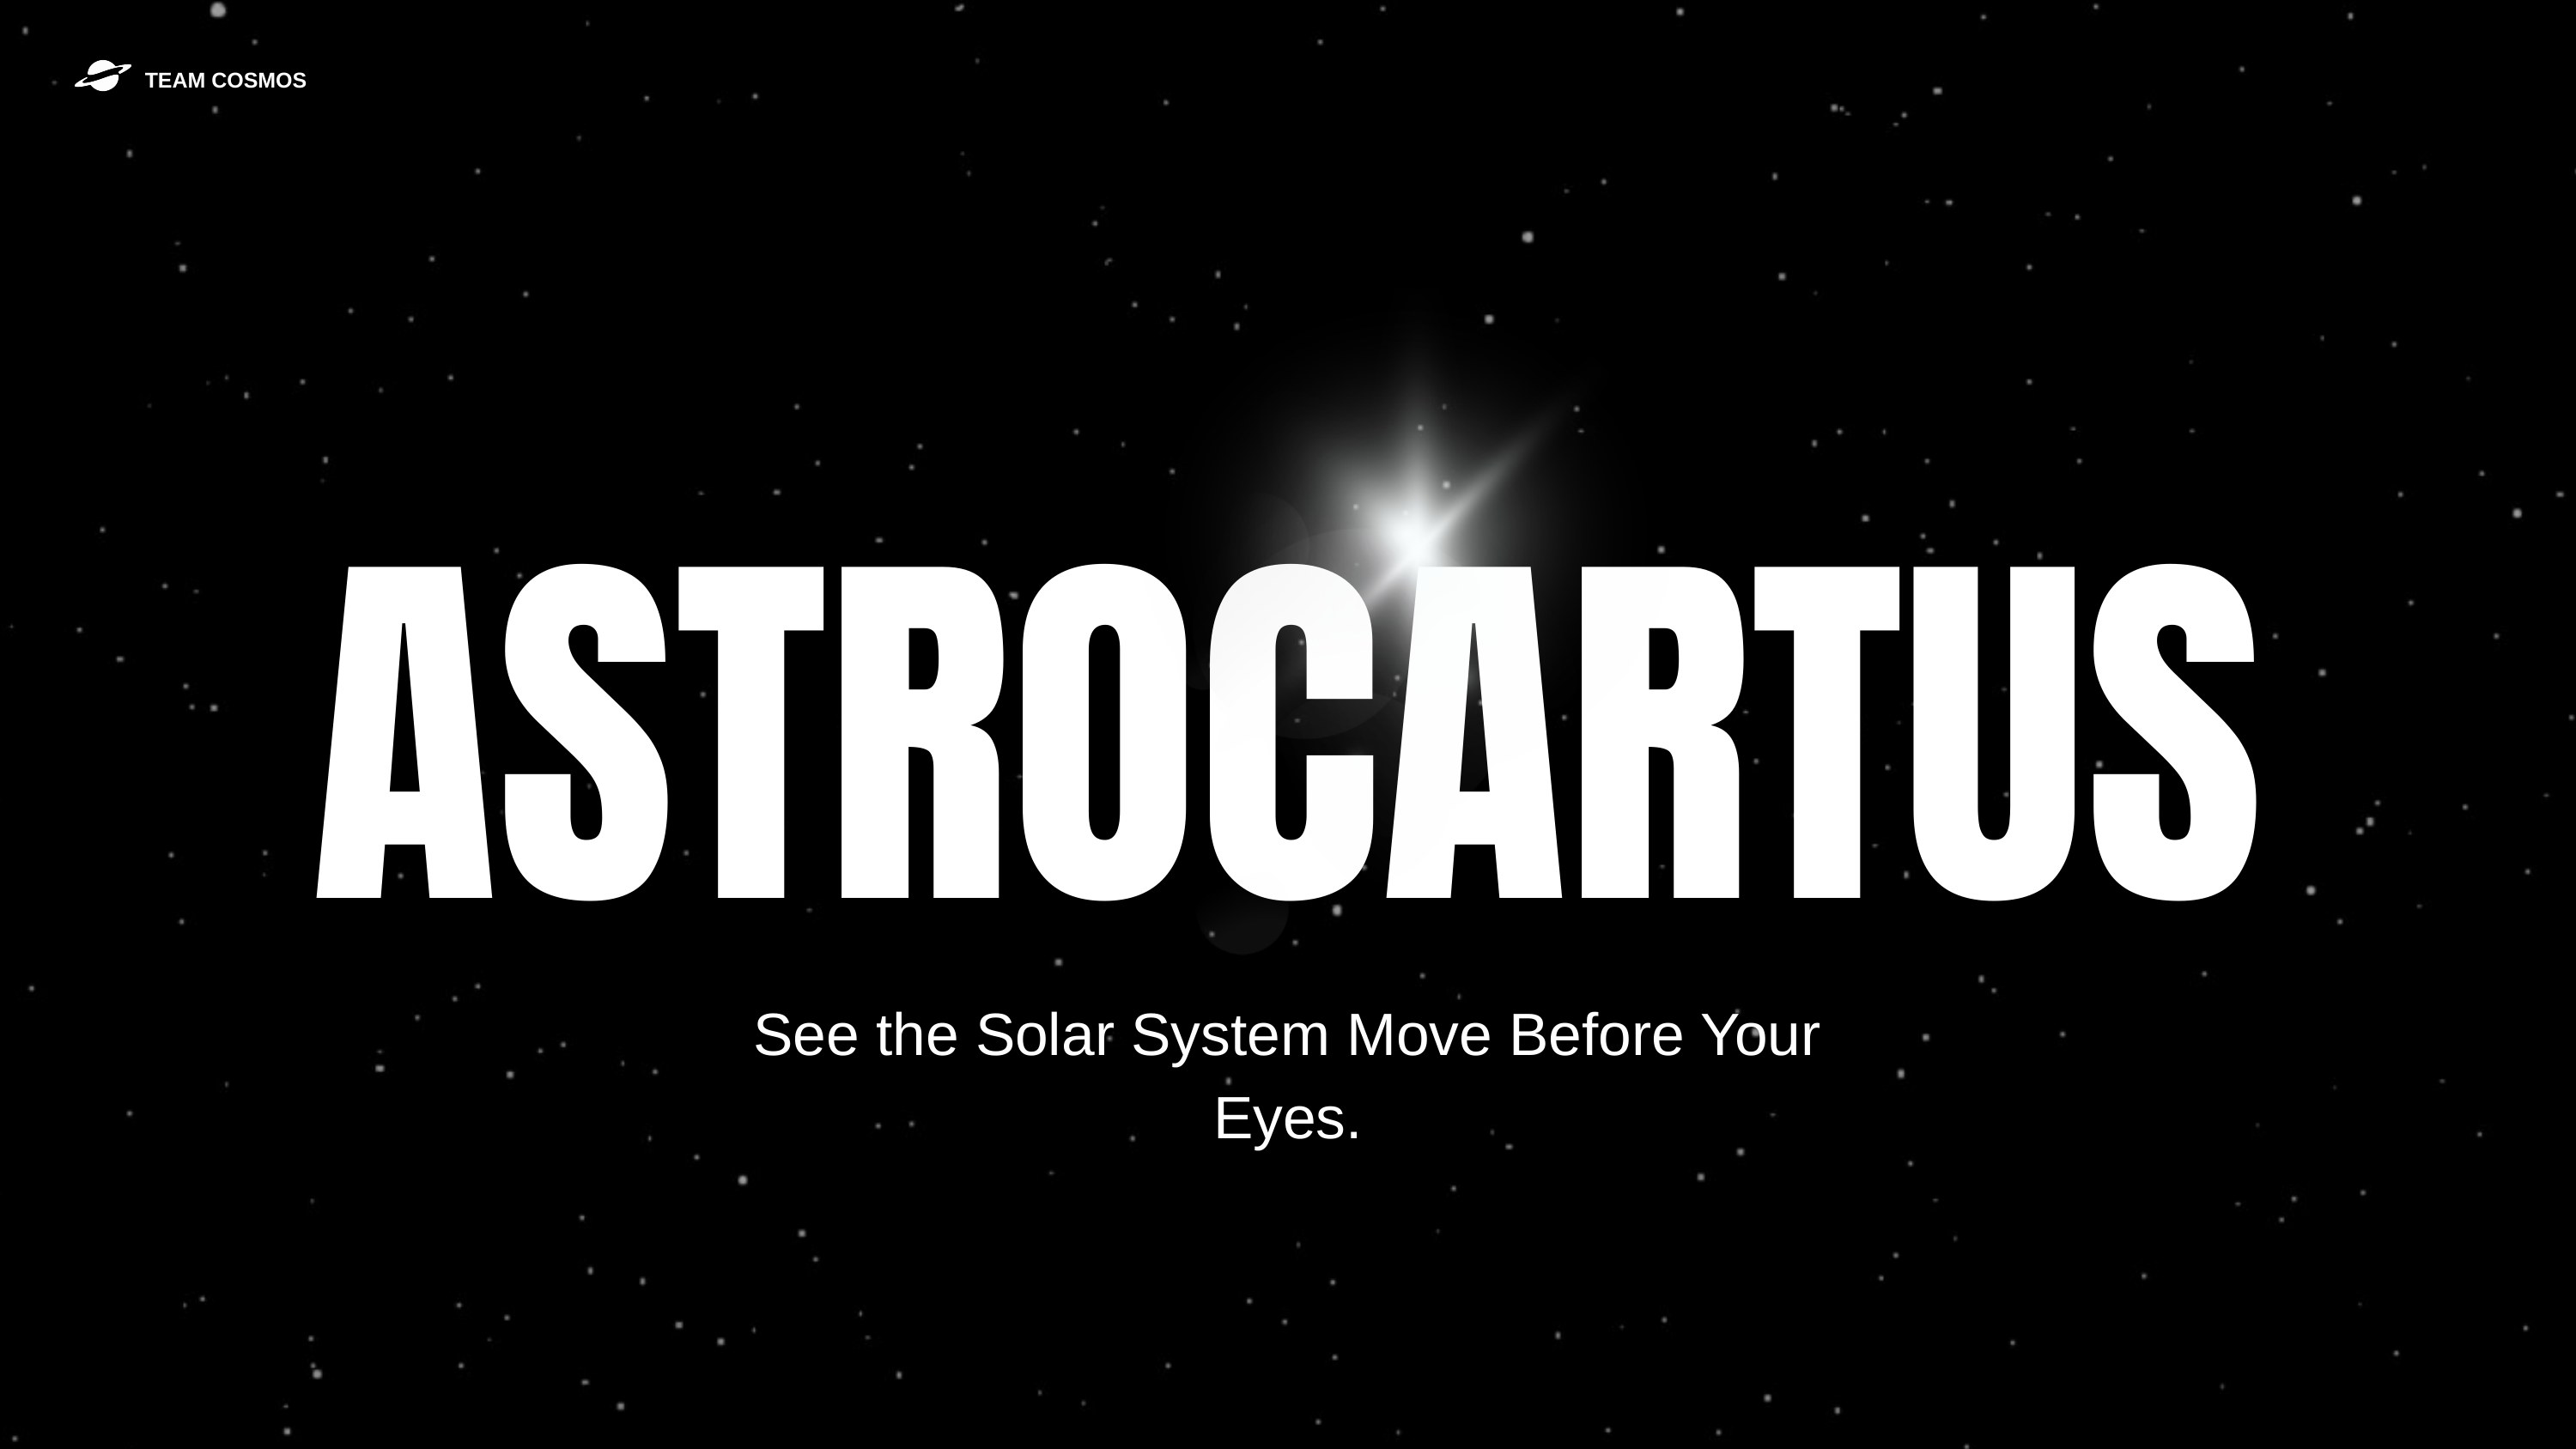

TEAM COSMOS

ASTROCARTUS
See the Solar System Move Before Your Eyes.